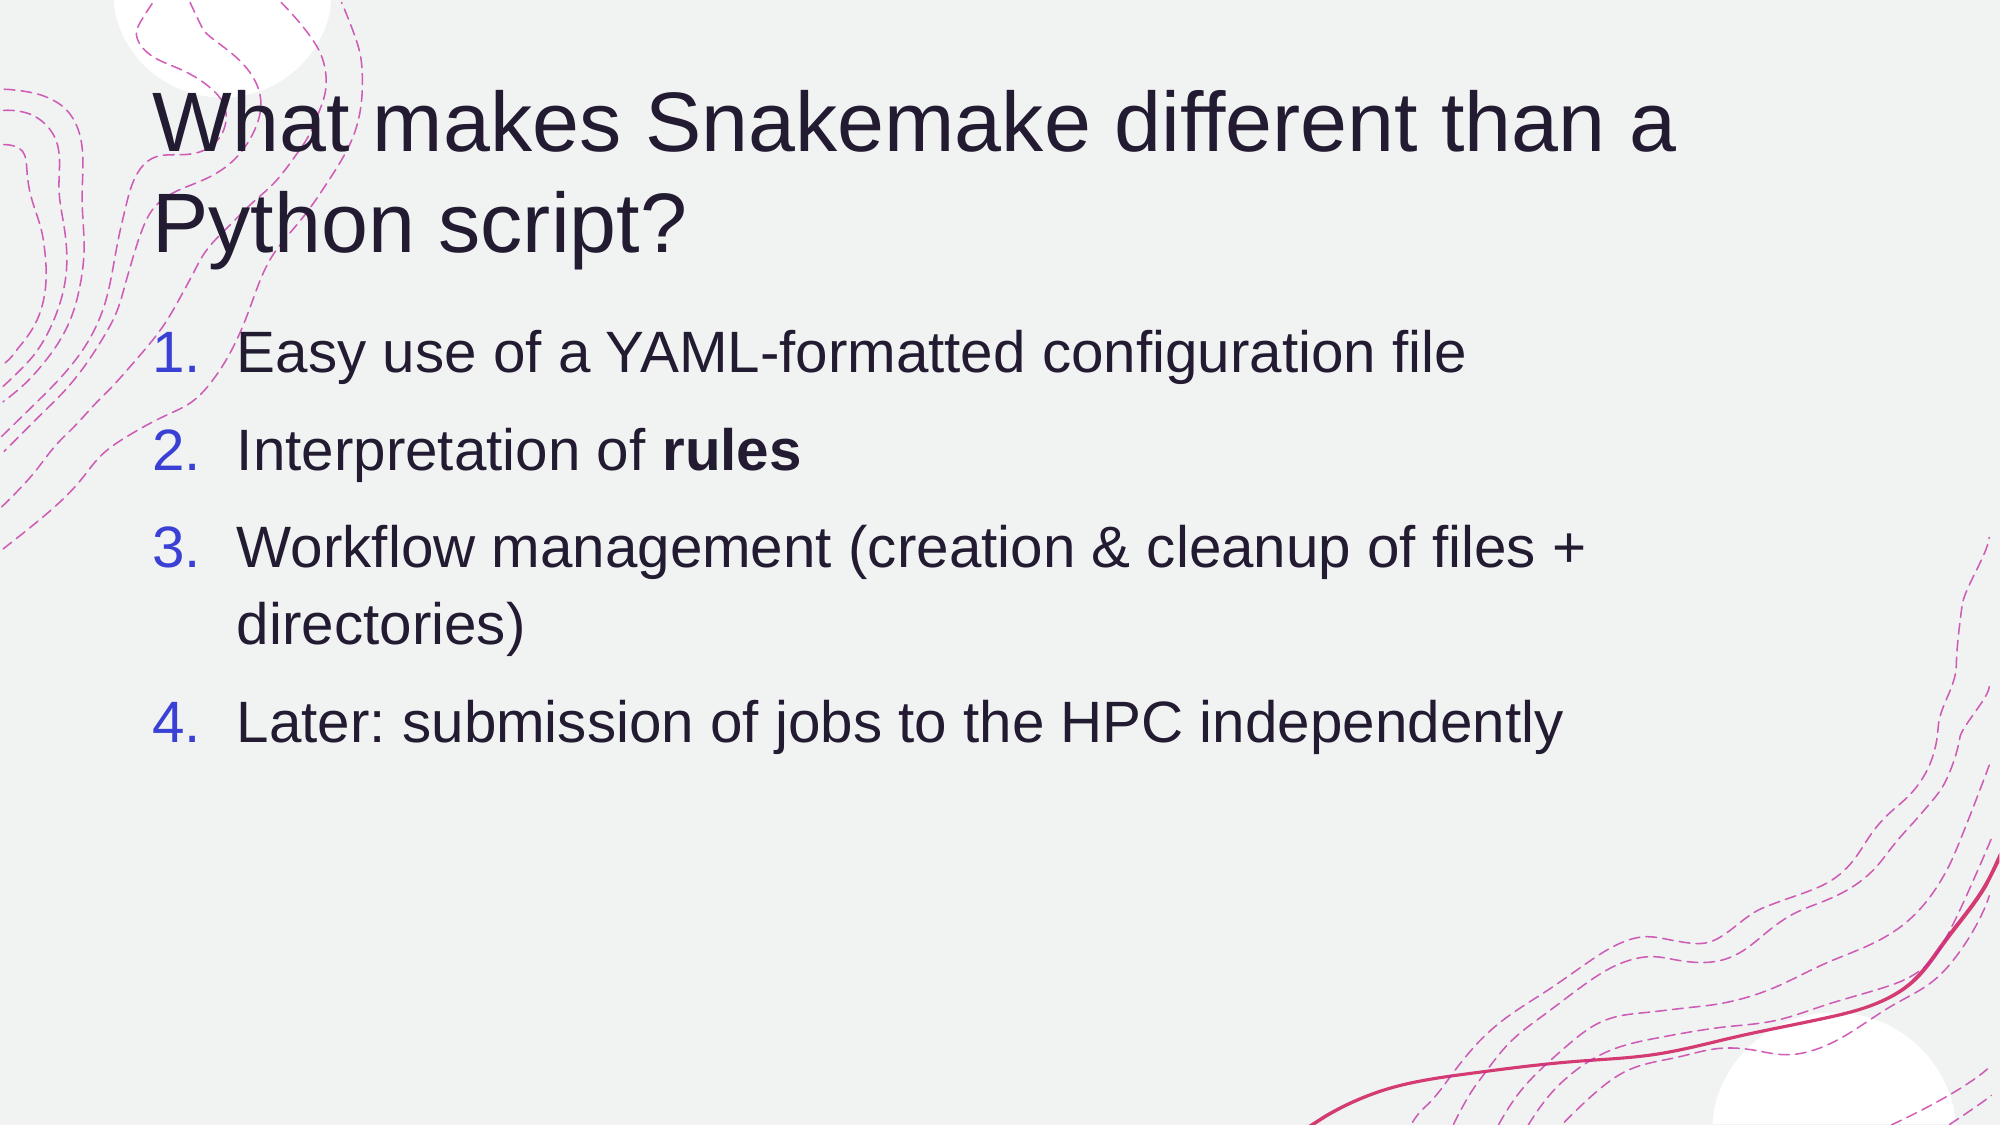

# What makes Snakemake different than a Python script?
Easy use of a YAML-formatted configuration file
Interpretation of rules
Workflow management (creation & cleanup of files + directories)
Later: submission of jobs to the HPC independently